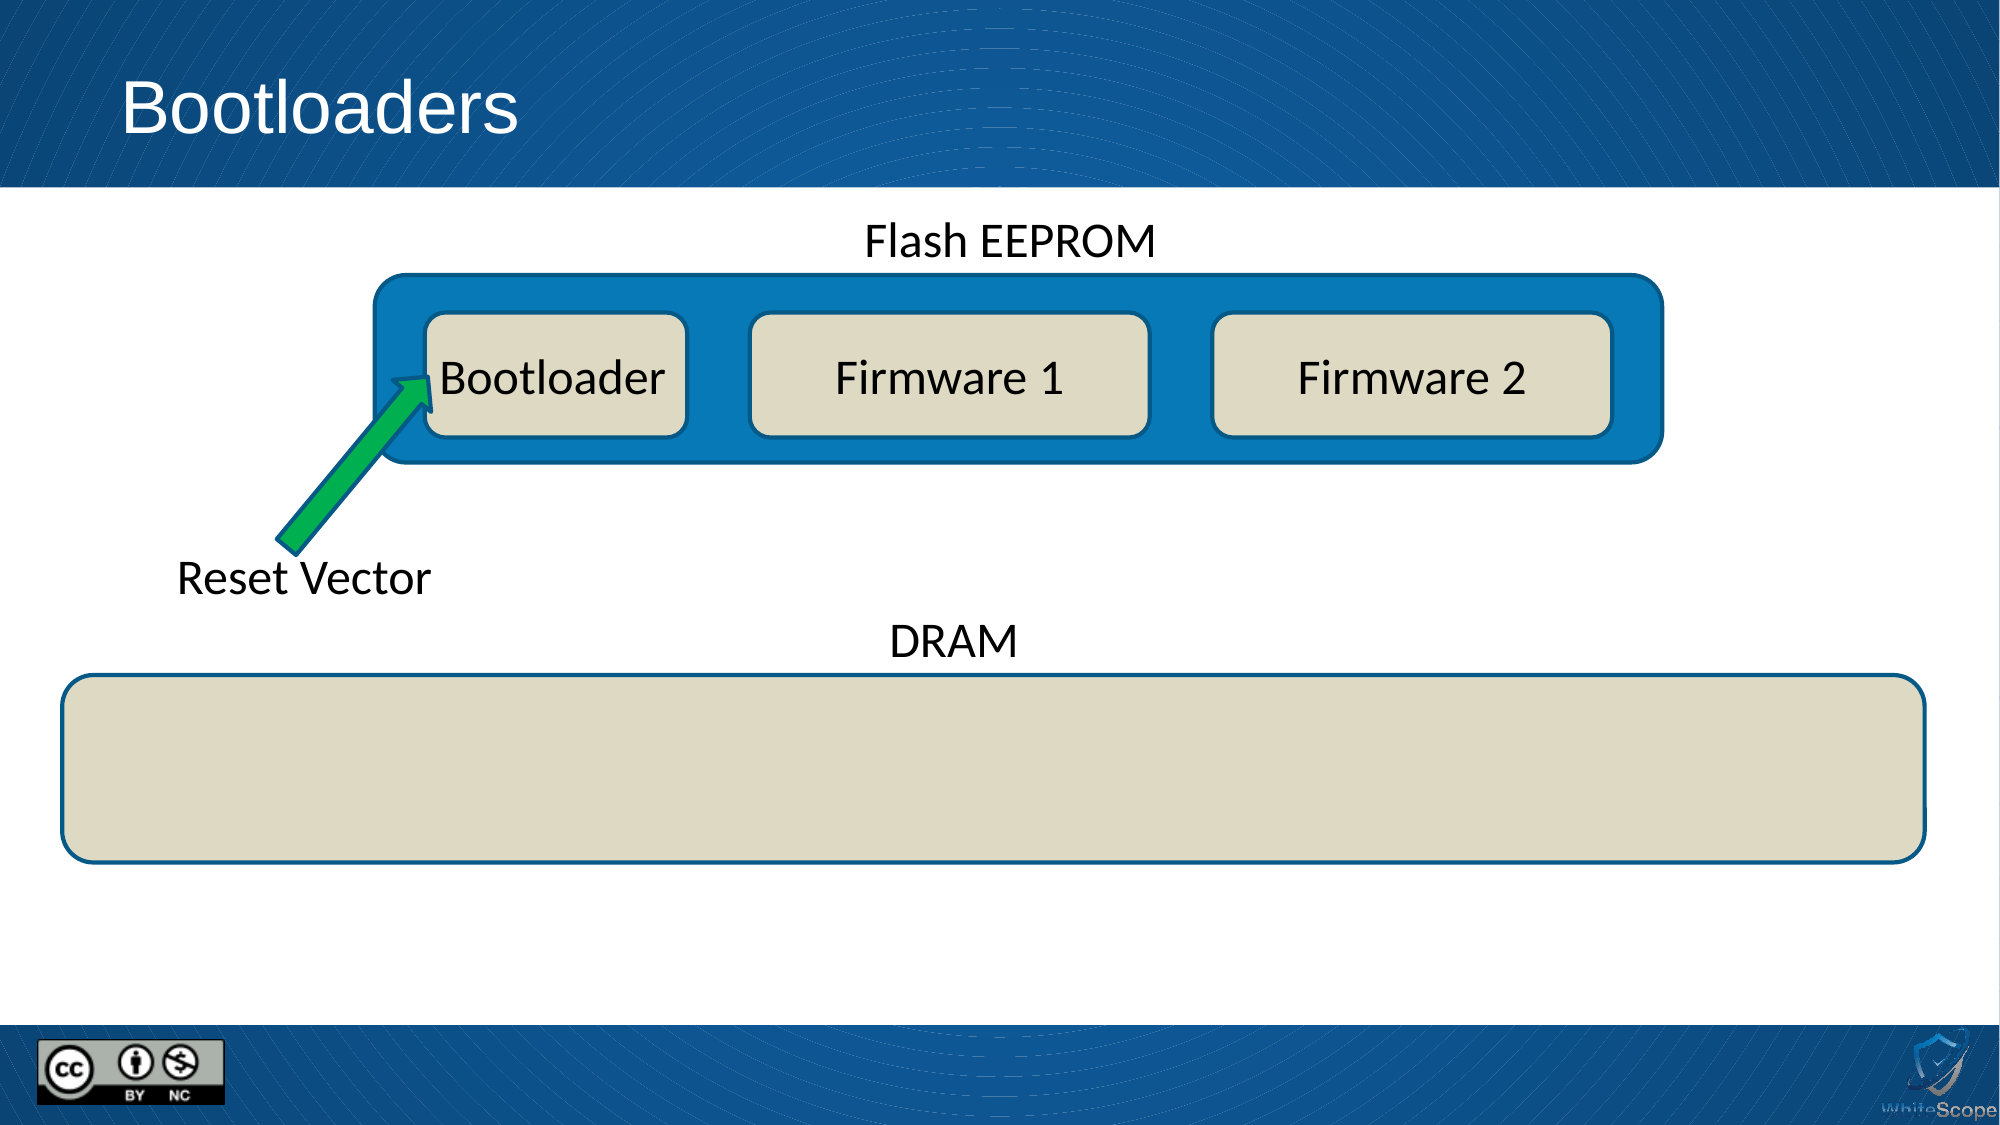

# Bootloaders
Flash EEPROM

Bootloader
Firmware 1
Firmware 2

Reset Vector
DRAM